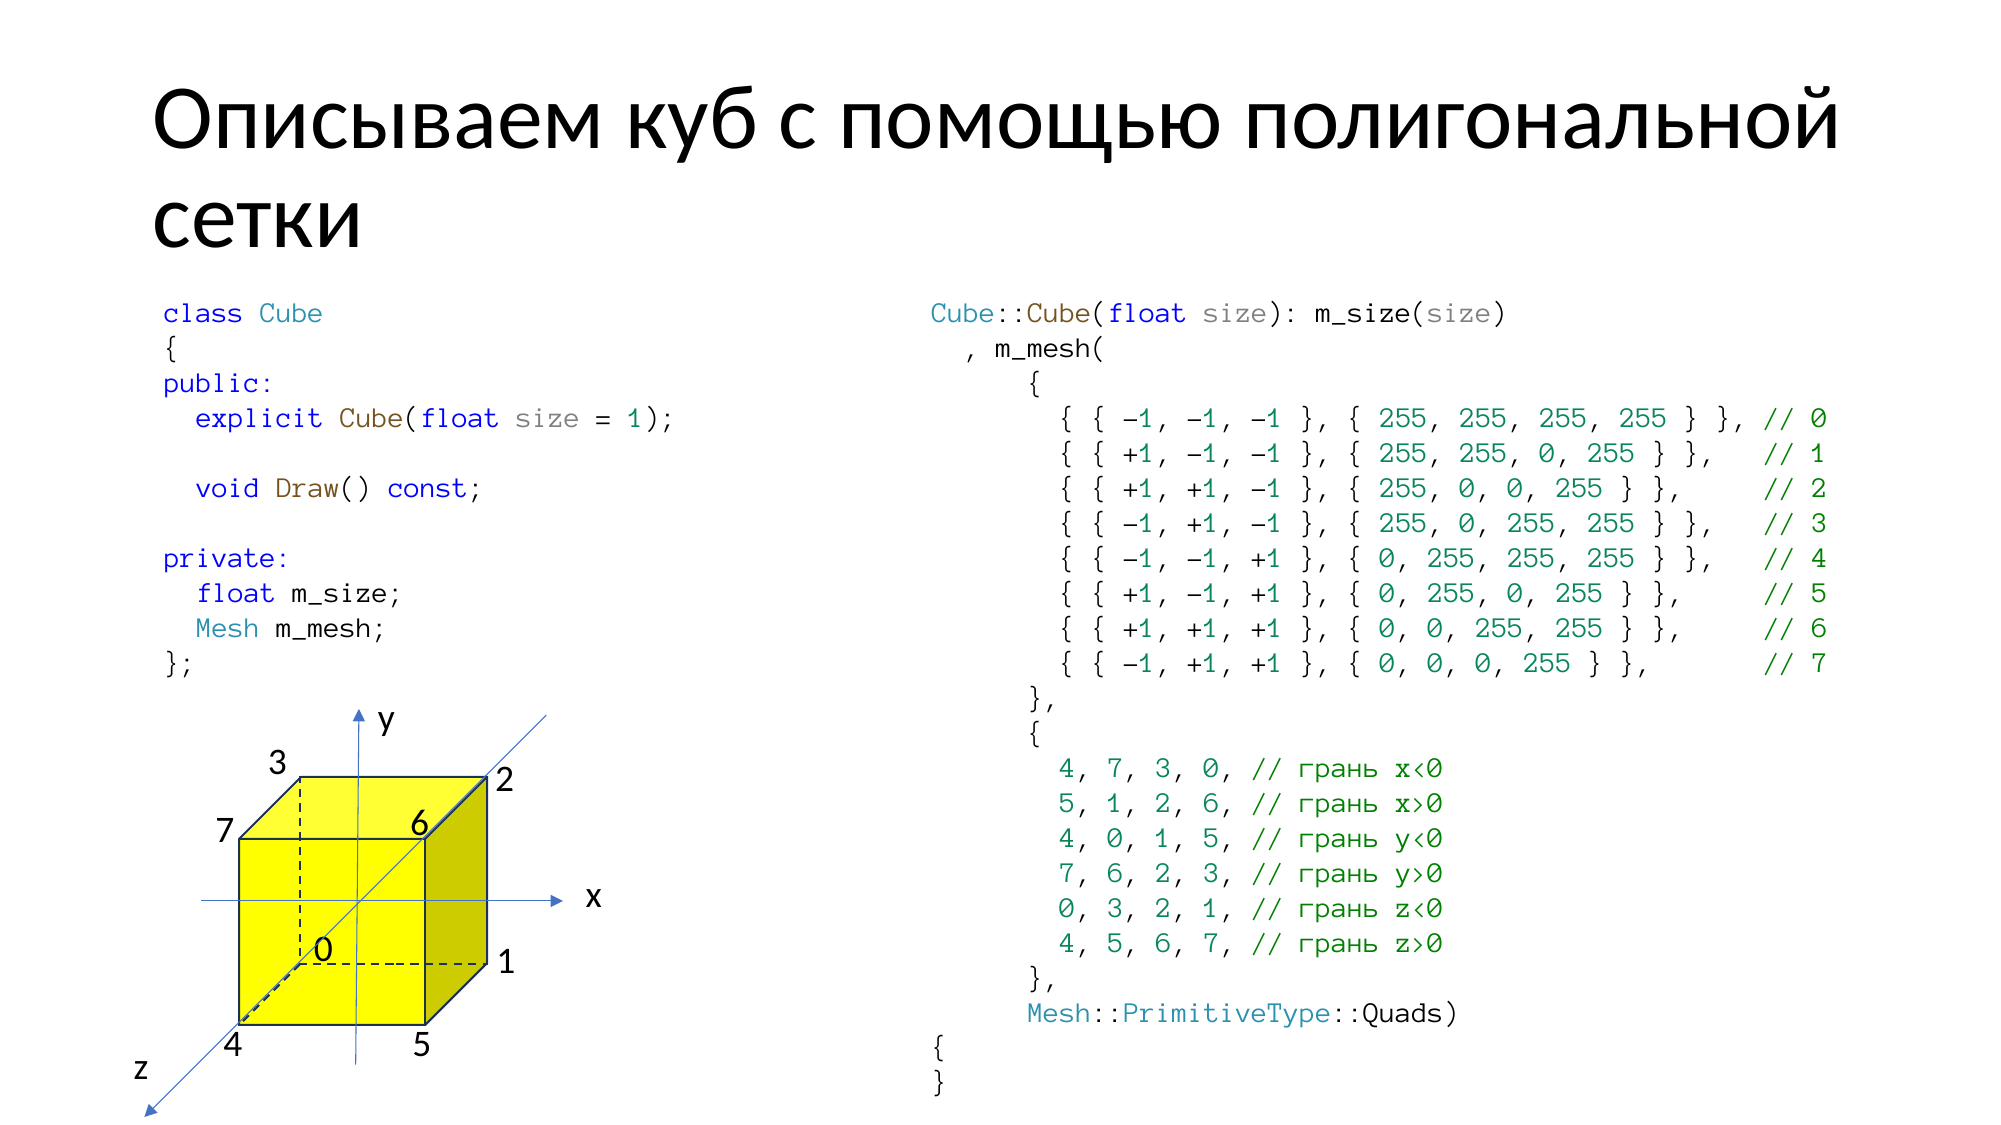

# Описываем куб с помощью полигональной сетки
class Cube
{
public:
  explicit Cube(float size = 1);
  void Draw() const;
private:
  float m_size;
  Mesh m_mesh;
};
Cube::Cube(float size): m_size(size)
  , m_mesh(
      {
        { { -1, -1, -1 }, { 255, 255, 255, 255 } }, // 0
        { { +1, -1, -1 }, { 255, 255, 0, 255 } },   // 1
        { { +1, +1, -1 }, { 255, 0, 0, 255 } },     // 2
        { { -1, +1, -1 }, { 255, 0, 255, 255 } },   // 3
        { { -1, -1, +1 }, { 0, 255, 255, 255 } },   // 4
        { { +1, -1, +1 }, { 0, 255, 0, 255 } },     // 5
        { { +1, +1, +1 }, { 0, 0, 255, 255 } },     // 6
        { { -1, +1, +1 }, { 0, 0, 0, 255 } },       // 7
      },
      {
        4, 7, 3, 0, // грань x<0
        5, 1, 2, 6, // грань x>0
        4, 0, 1, 5, // грань y<0
        7, 6, 2, 3, // грань y>0
        0, 3, 2, 1, // грань z<0
        4, 5, 6, 7, // грань z>0
      },
      Mesh::PrimitiveType::Quads)
{
}
y
3
2

6
7
x
0
1
4
5
z